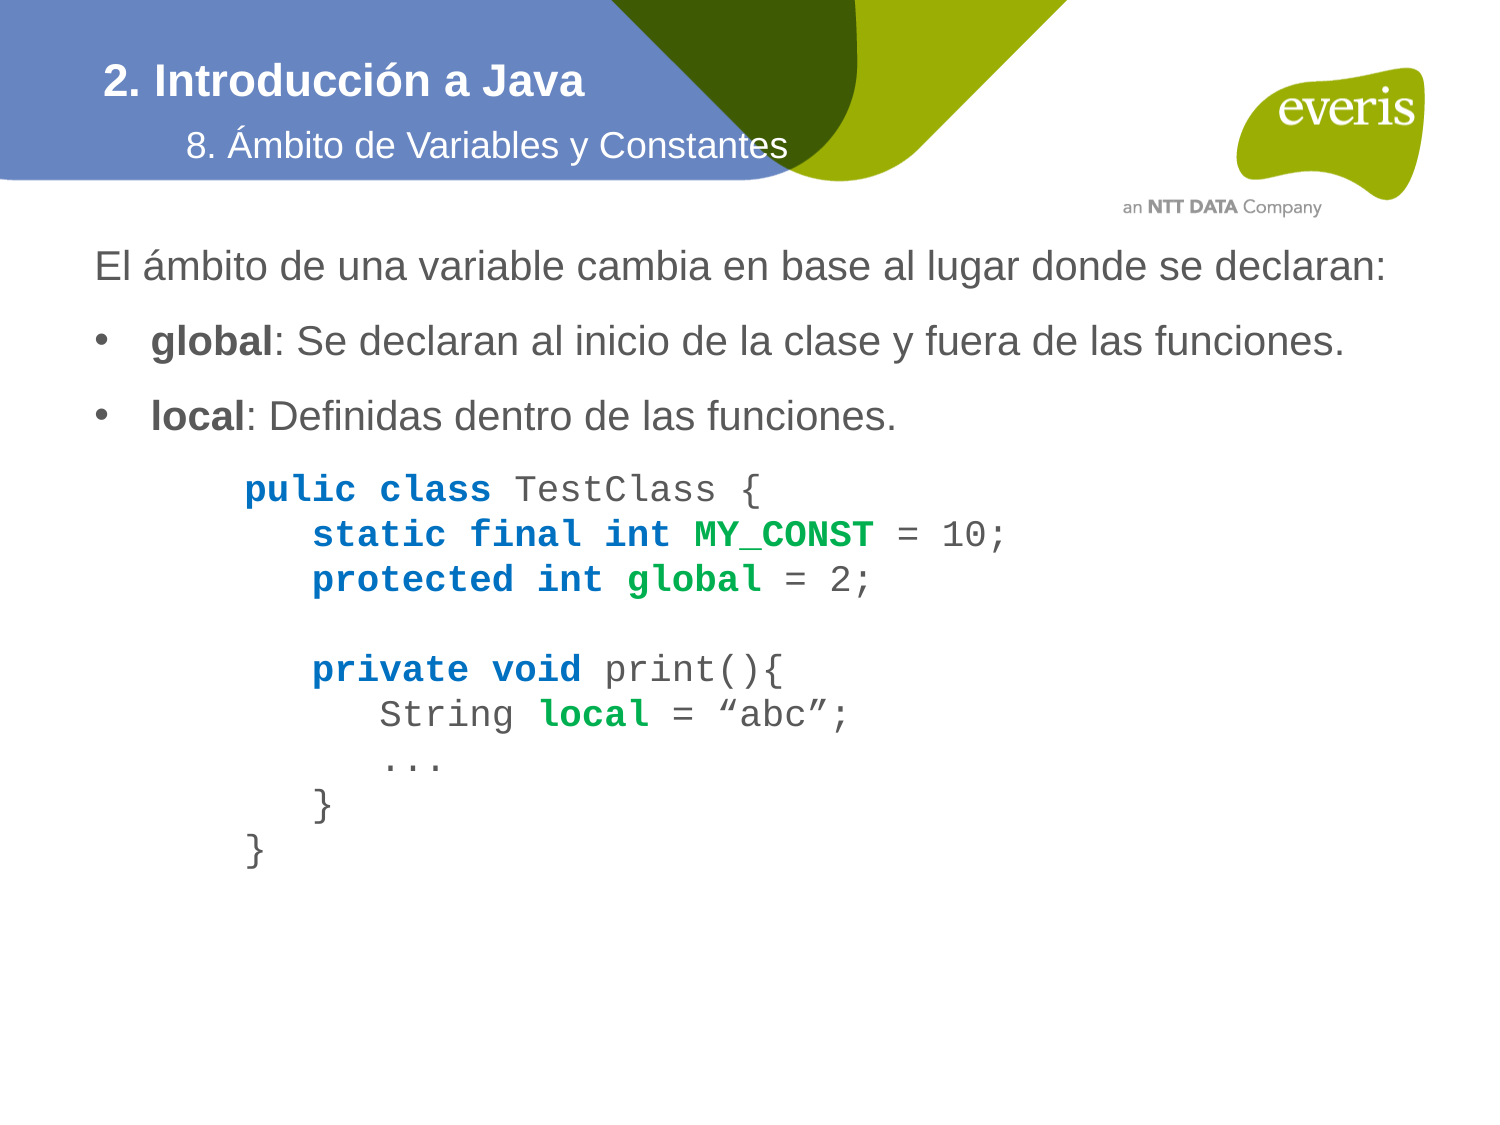

2. Introducción a Java

8. Ámbito de Variables y Constantes
El ámbito de una variable cambia en base al lugar donde se declaran:
global: Se declaran al inicio de la clase y fuera de las funciones.
local: Definidas dentro de las funciones.
pulic class TestClass {
   static final int MY_CONST = 10;
   protected int global = 2;

   private void print(){
      String local = “abc”;
      ...
   }
}